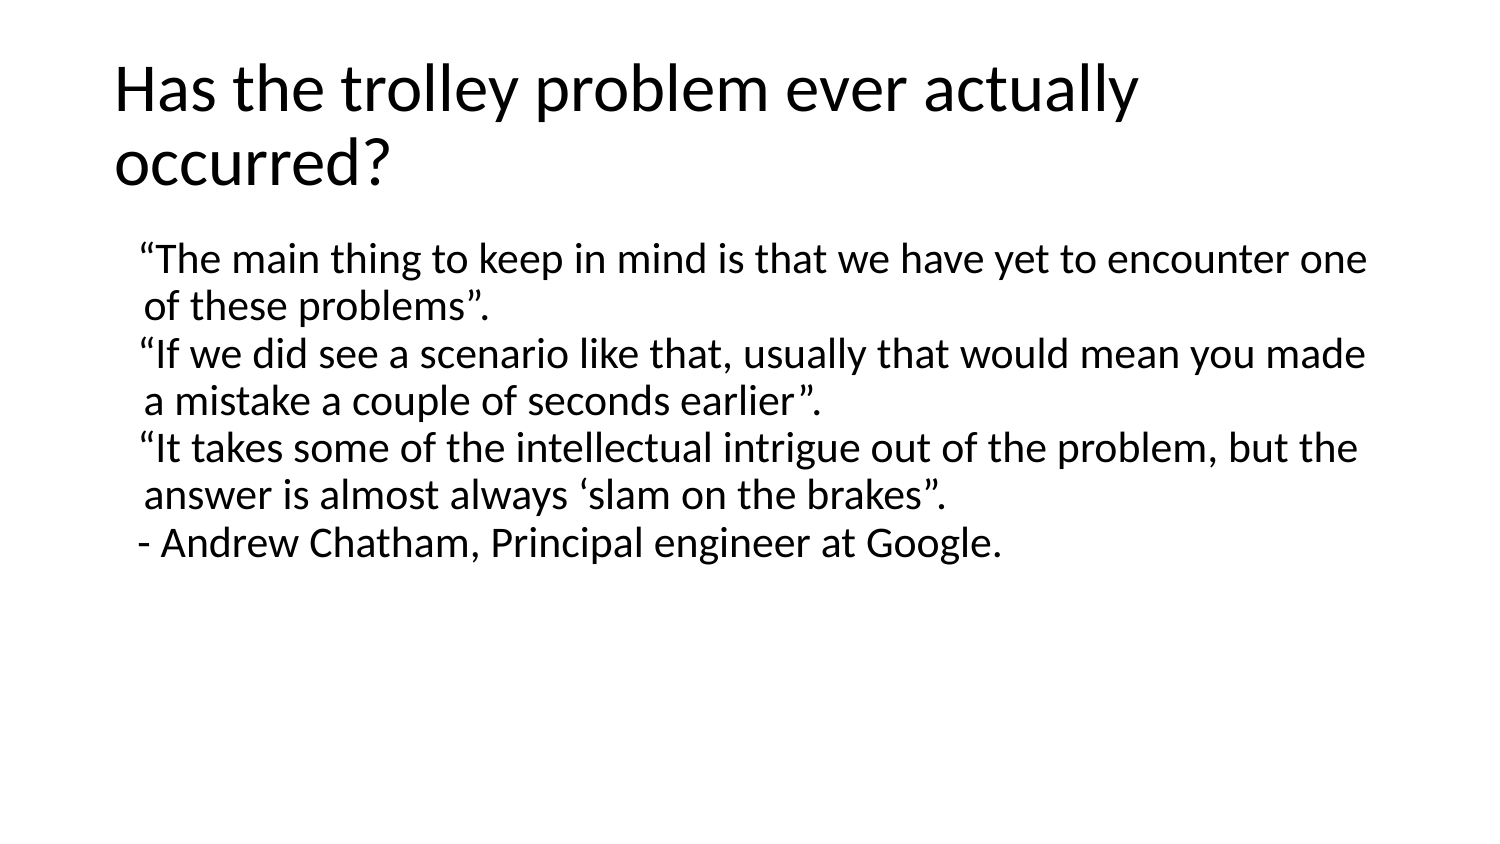

# Has the trolley problem ever actually occurred?
“The main thing to keep in mind is that we have yet to encounter one of these problems”.
“If we did see a scenario like that, usually that would mean you made a mistake a couple of seconds earlier”.
“It takes some of the intellectual intrigue out of the problem, but the answer is almost always ‘slam on the brakes”.
- Andrew Chatham, Principal engineer at Google.